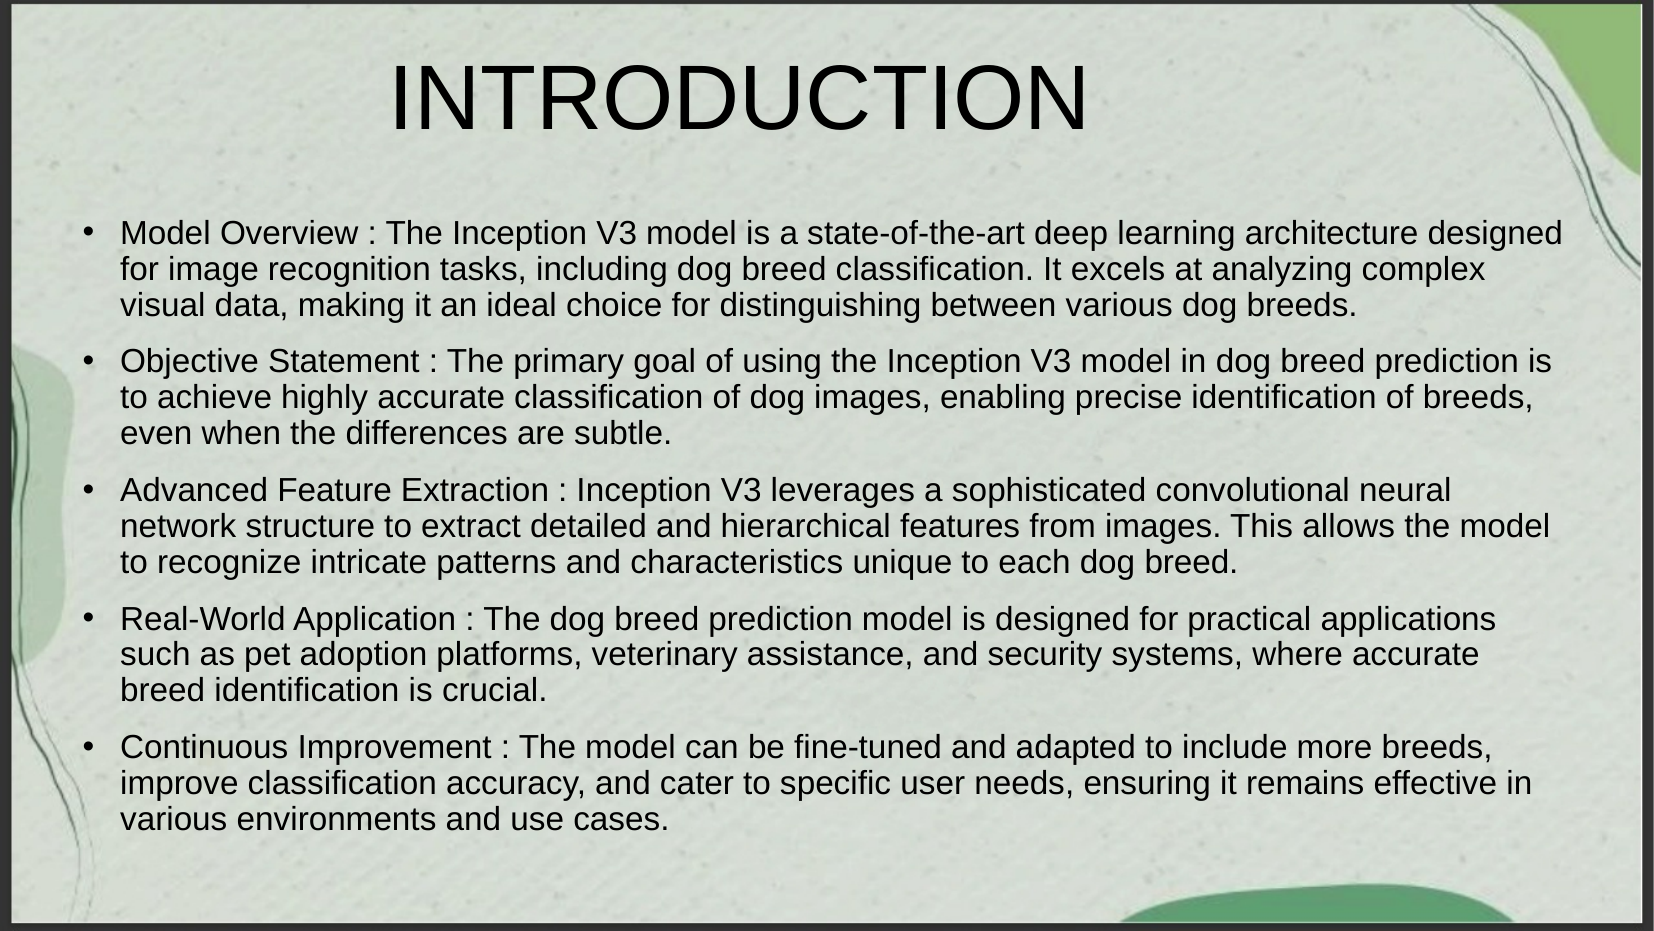

# INTRODUCTION
Model Overview : The Inception V3 model is a state-of-the-art deep learning architecture designed for image recognition tasks, including dog breed classification. It excels at analyzing complex visual data, making it an ideal choice for distinguishing between various dog breeds.
Objective Statement : The primary goal of using the Inception V3 model in dog breed prediction is to achieve highly accurate classification of dog images, enabling precise identification of breeds, even when the differences are subtle.
Advanced Feature Extraction : Inception V3 leverages a sophisticated convolutional neural network structure to extract detailed and hierarchical features from images. This allows the model to recognize intricate patterns and characteristics unique to each dog breed.
Real-World Application : The dog breed prediction model is designed for practical applications such as pet adoption platforms, veterinary assistance, and security systems, where accurate breed identification is crucial.
Continuous Improvement : The model can be fine-tuned and adapted to include more breeds, improve classification accuracy, and cater to specific user needs, ensuring it remains effective in various environments and use cases.